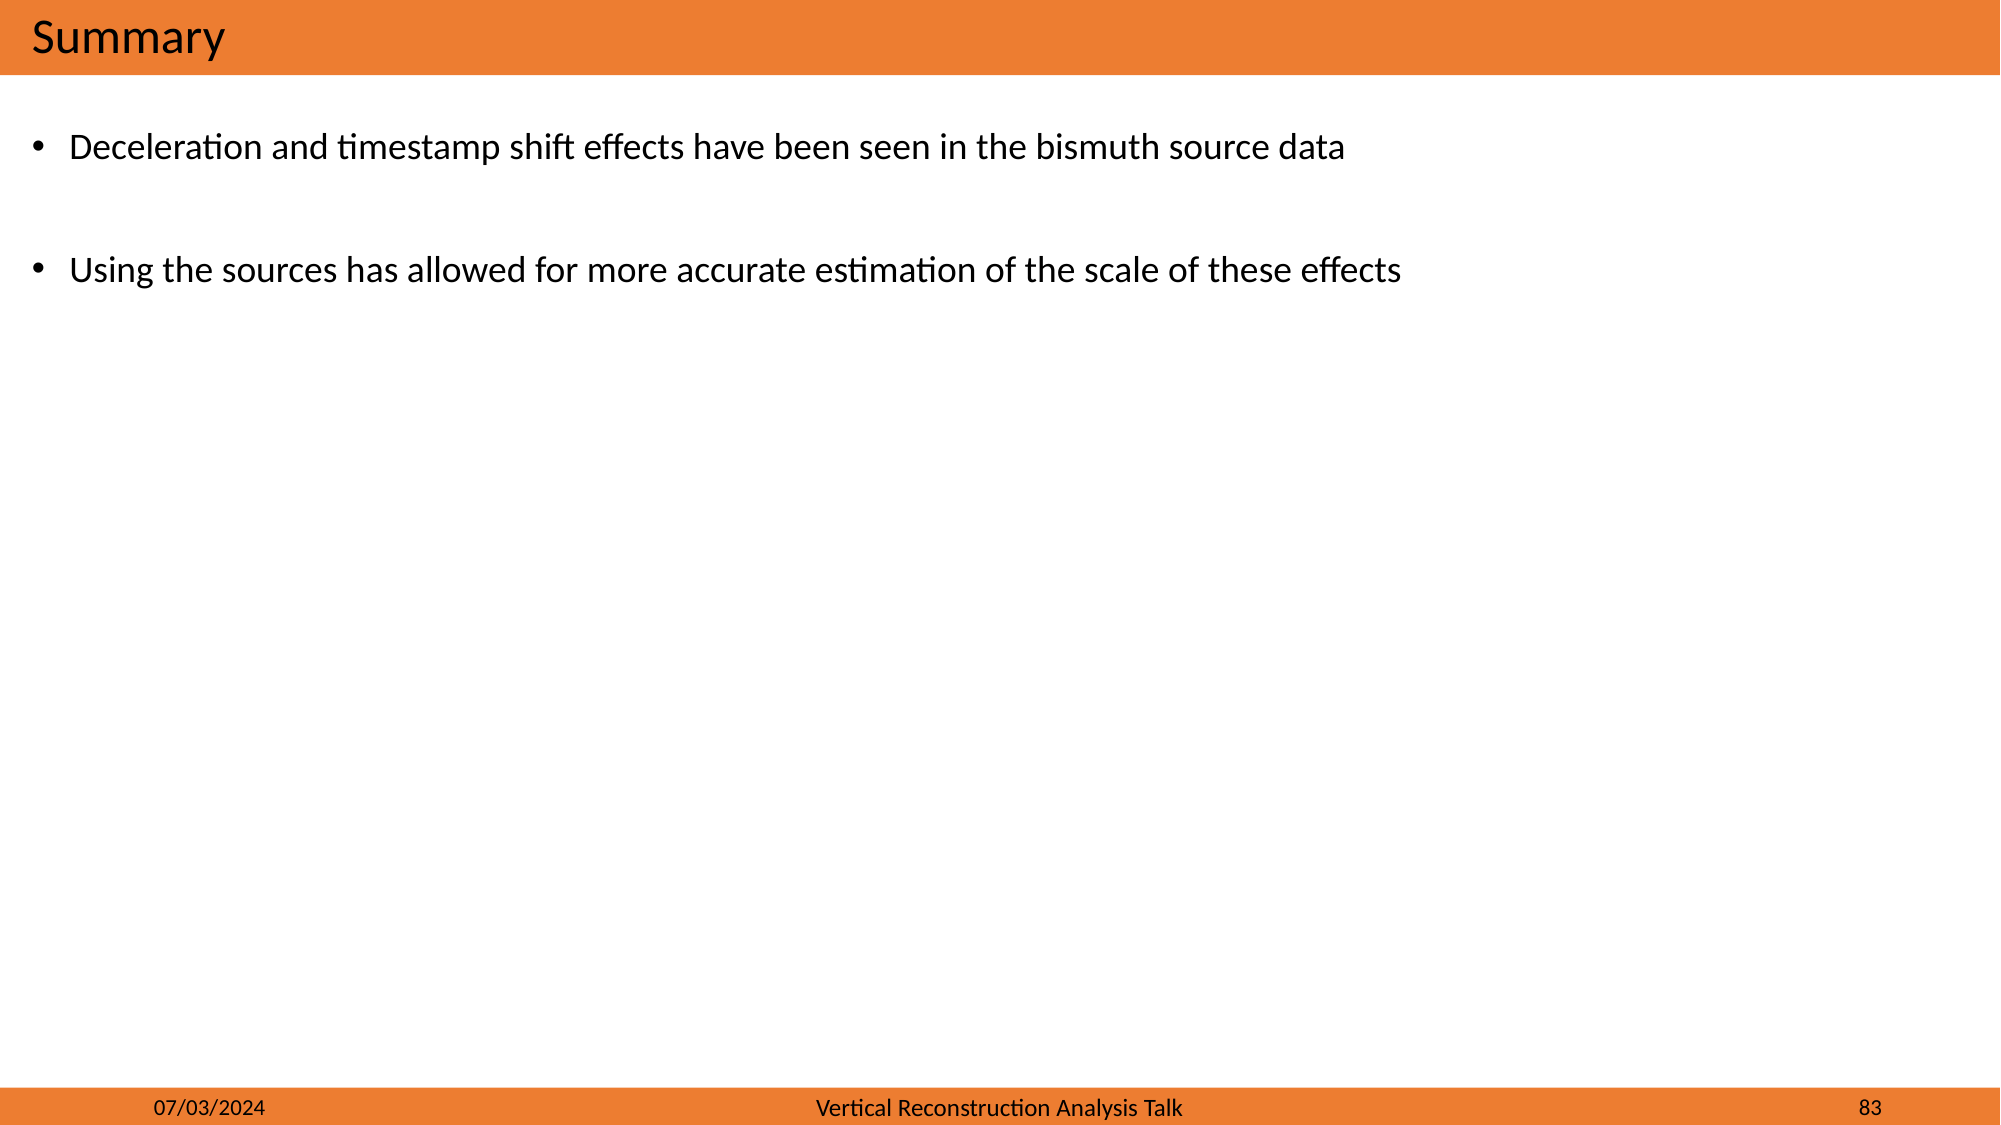

# Summary
Deceleration and timestamp shift effects have been seen in the bismuth source data

Using the sources has allowed for more accurate estimation of the scale of these effects

07/03/2024
Vertical Reconstruction Analysis Talk
83